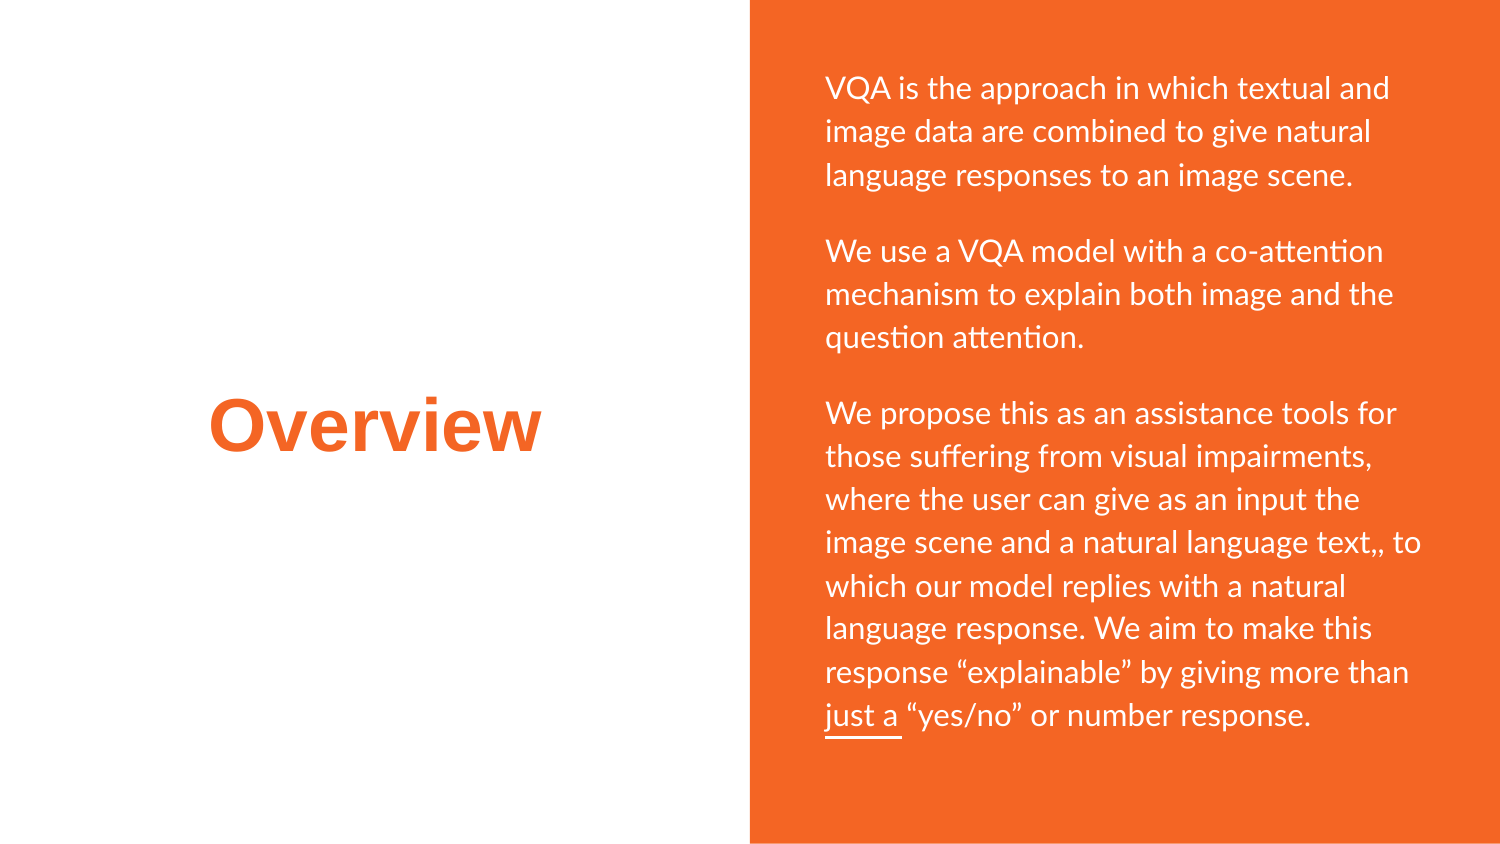

VQA is the approach in which textual and image data are combined to give natural language responses to an image scene.
We use a VQA model with a co-attention mechanism to explain both image and the question attention.
We propose this as an assistance tools for those suffering from visual impairments, where the user can give as an input the image scene and a natural language text,, to which our model replies with a natural language response. We aim to make this response “explainable” by giving more than just a “yes/no” or number response.
# Overview